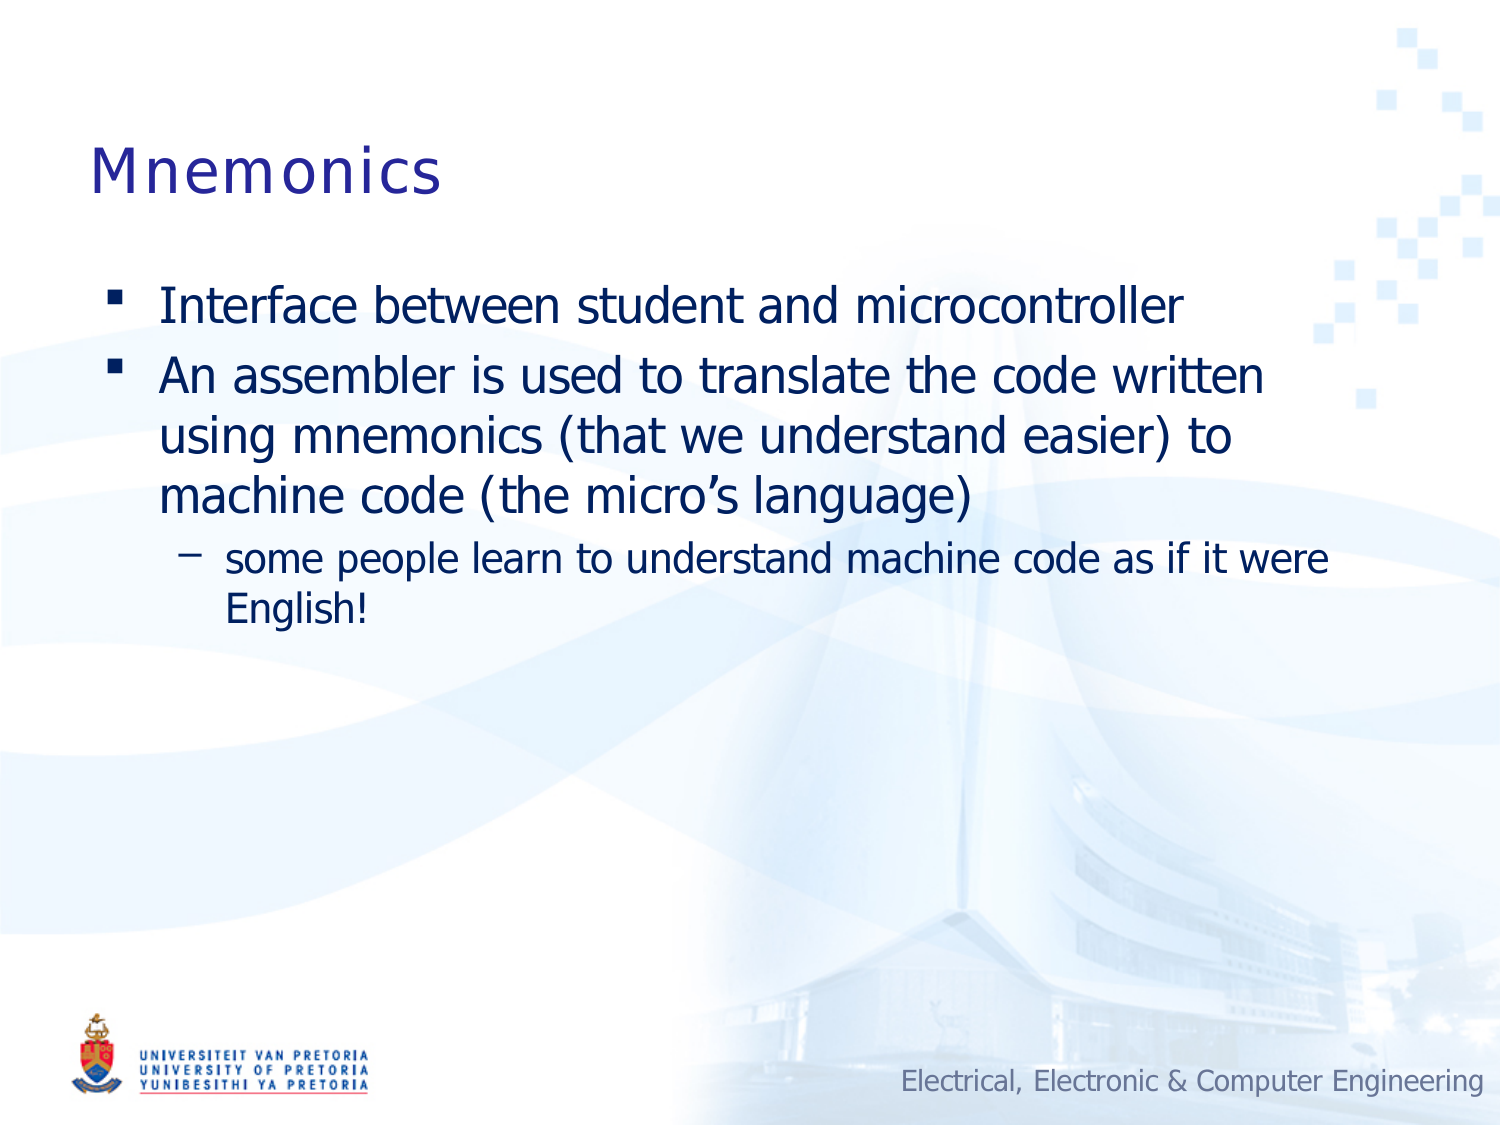

# Mnemonics
Interface between student and microcontroller
An assembler is used to translate the code written using mnemonics (that we understand easier) to machine code (the micro’s language)
some people learn to understand machine code as if it were English!